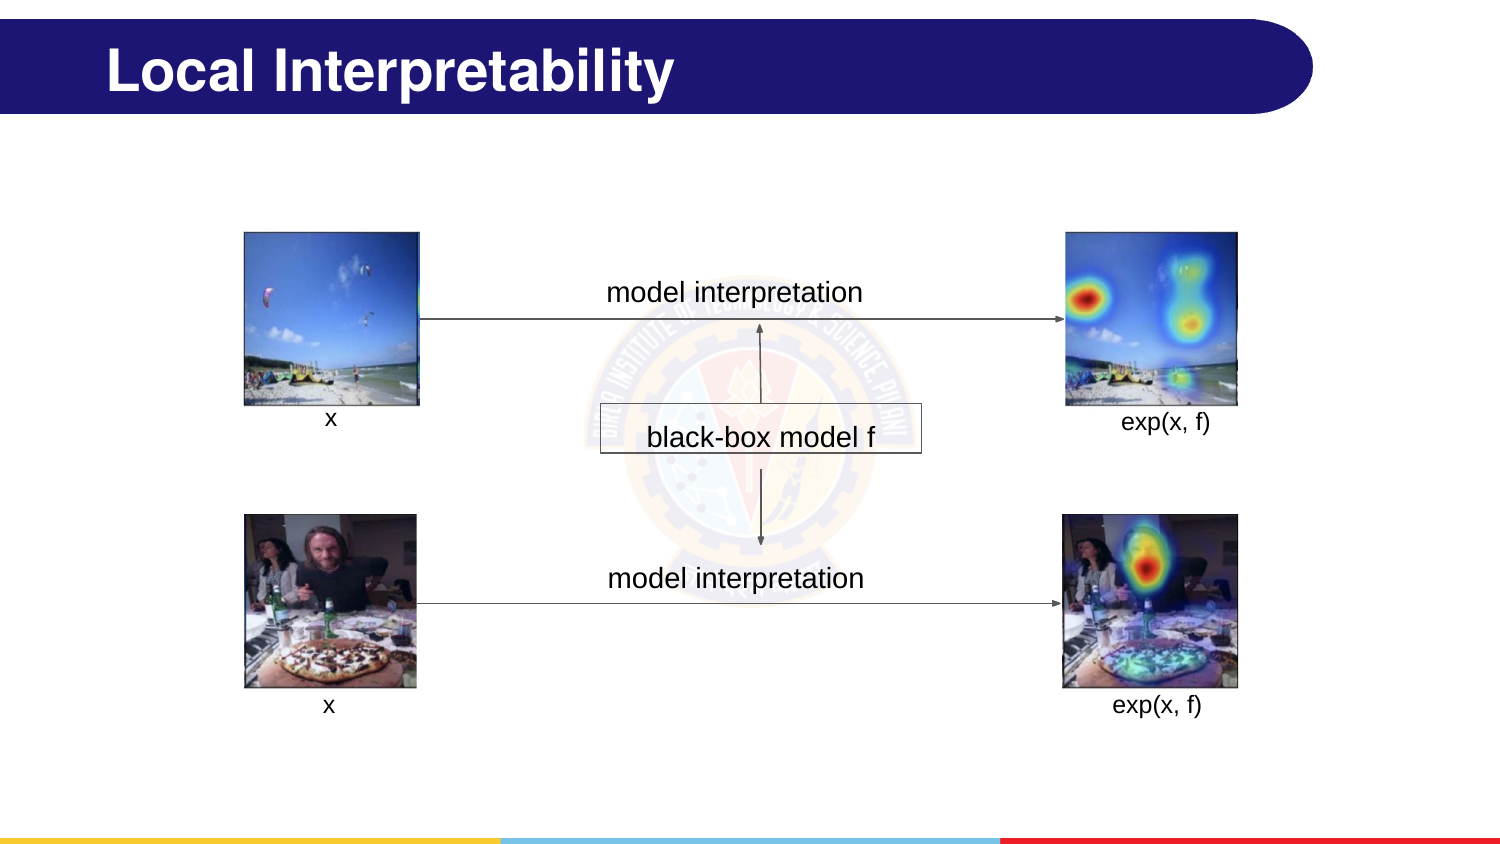

# Local Interpretability

model interpretation

x
black-box model f
exp(x, f)

model interpretation
x
exp(x, f)